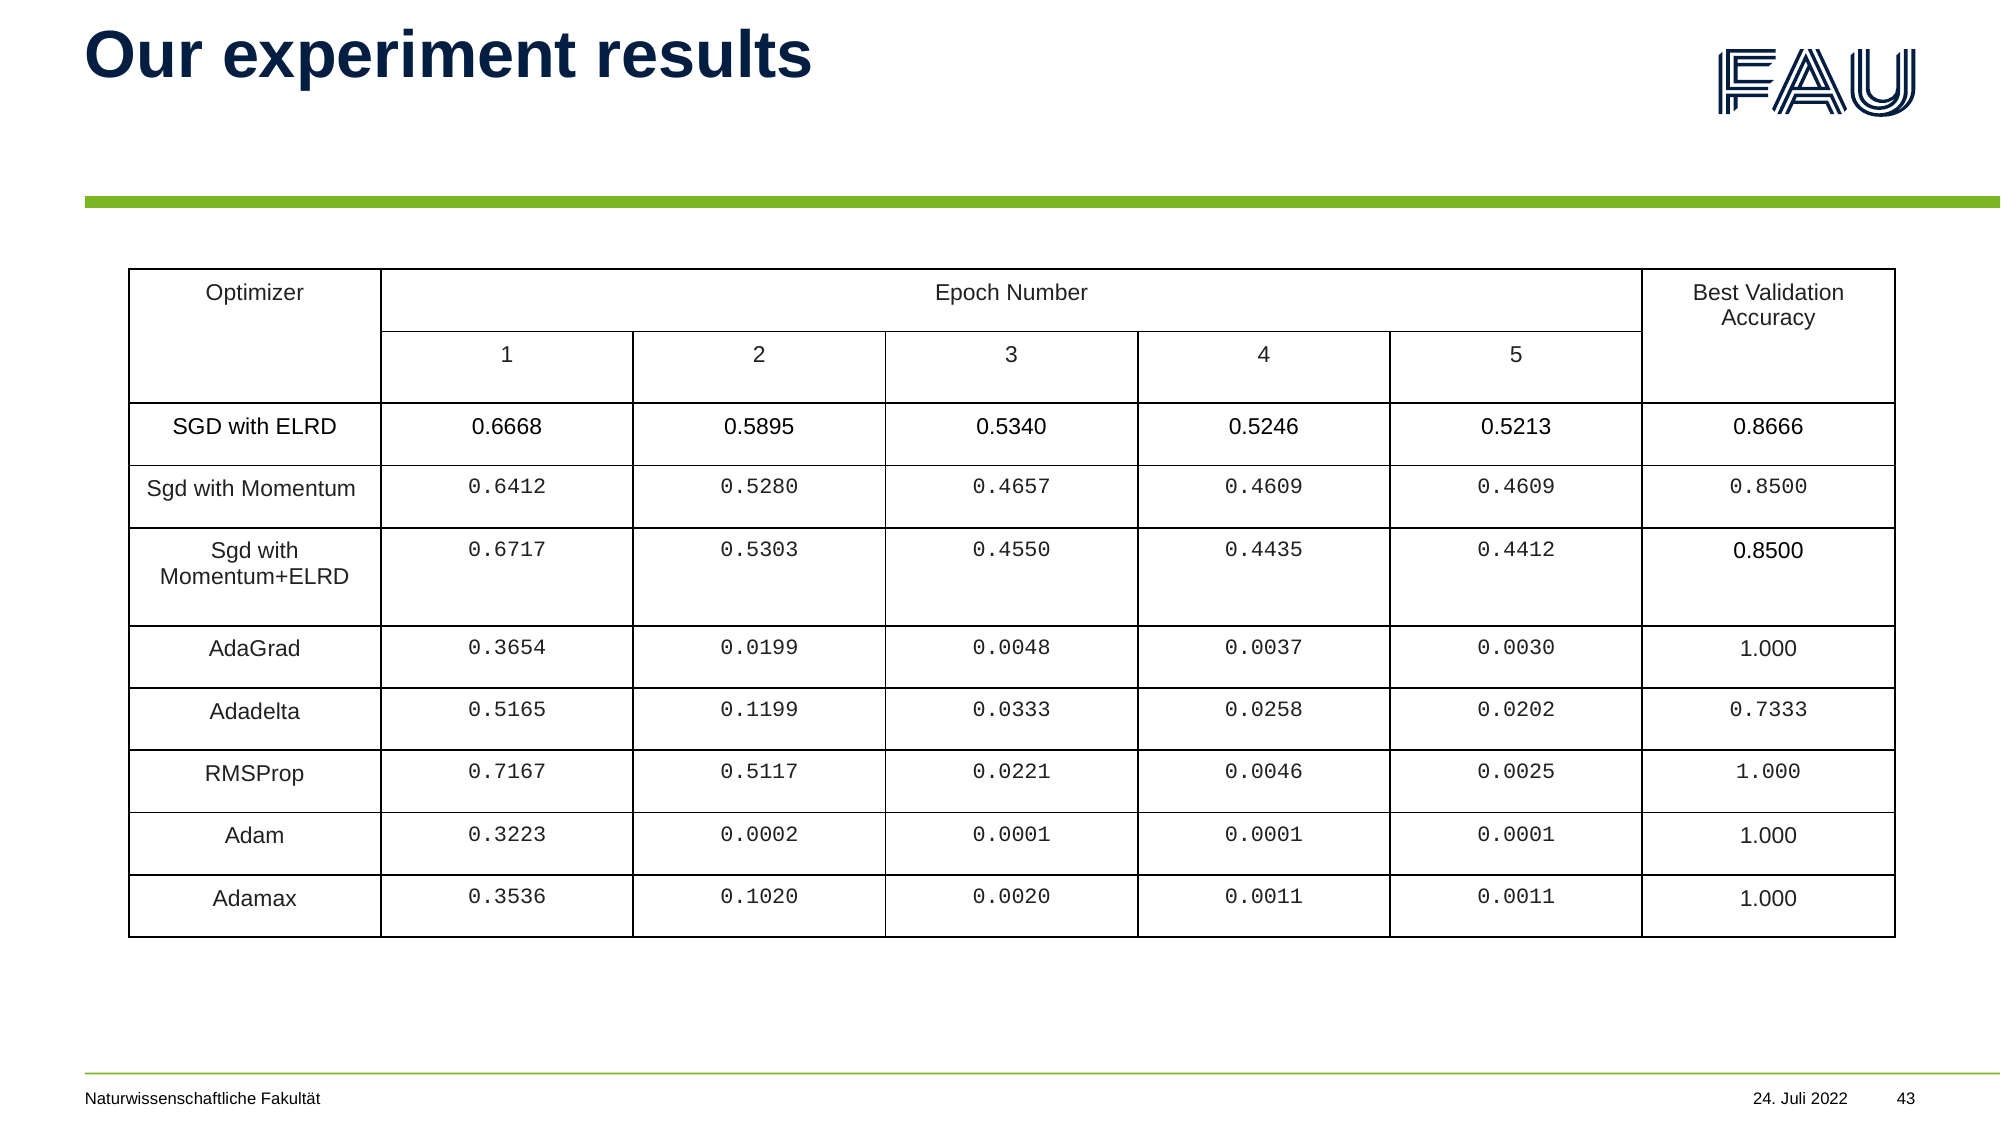

# Our experiment results

| Optimizer | Epoch Number |  |  |  |  | Best Validation Accuracy |
| --- | --- | --- | --- | --- | --- | --- |
|  | 1 | 2 | 3 | 4 | 5 |  |
| SGD with ELRD | 0.6668 | 0.5895 | 0.5340 | 0.5246 | 0.5213 | 0.8666 |
| Sgd with Momentum | 0.6412 | 0.5280 | 0.4657 | 0.4609 | 0.4609 | 0.8500 |
| Sgd with Momentum+ELRD | 0.6717 | 0.5303 | 0.4550 | 0.4435 | 0.4412 | 0.8500 |
| AdaGrad | 0.3654 | 0.0199 | 0.0048 | 0.0037 | 0.0030 | 1.000 |
| Adadelta | 0.5165 | 0.1199 | 0.0333 | 0.0258 | 0.0202 | 0.7333 |
| RMSProp | 0.7167 | 0.5117 | 0.0221 | 0.0046 | 0.0025 | 1.000 |
| Adam | 0.3223 | 0.0002 | 0.0001 | 0.0001 | 0.0001 | 1.000 |
| Adamax | 0.3536 | 0.1020 | 0.0020 | 0.0011 | 0.0011 | 1.000 |

Naturwissenschaftliche Fakultät
24. Juli 2022
43